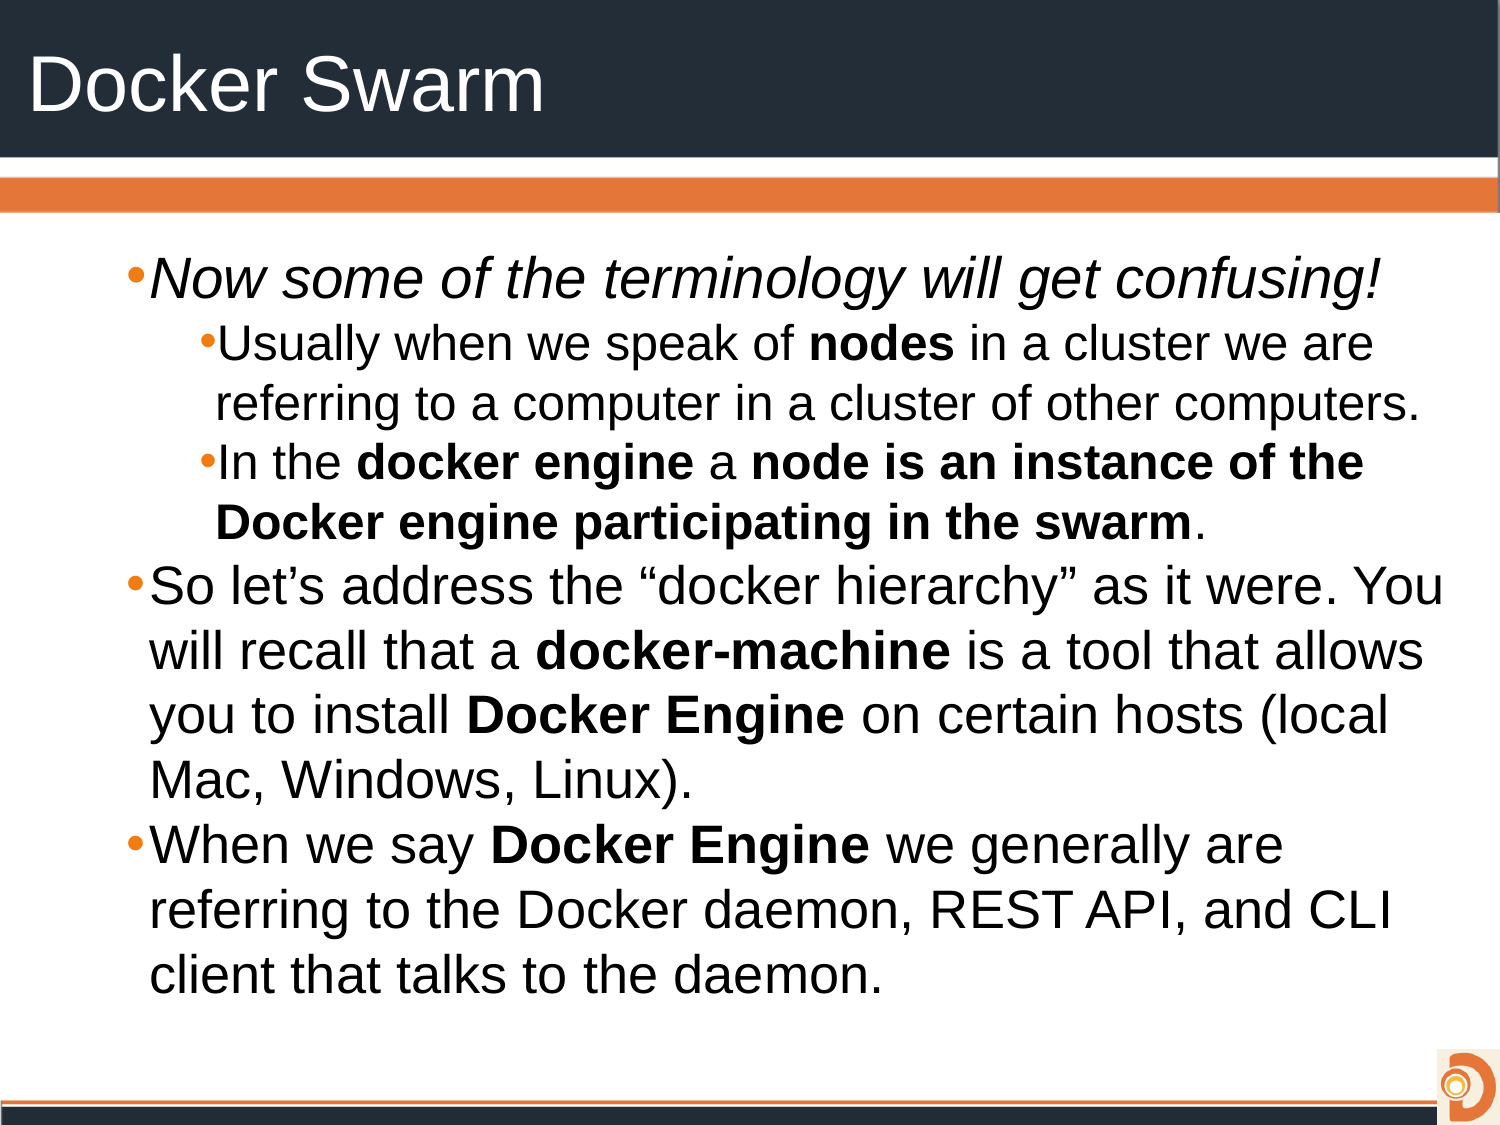

# Docker Swarm
Now some of the terminology will get confusing!
Usually when we speak of nodes in a cluster we are referring to a computer in a cluster of other computers.
In the docker engine a node is an instance of the Docker engine participating in the swarm.
So let’s address the “docker hierarchy” as it were. You will recall that a docker-machine is a tool that allows you to install Docker Engine on certain hosts (local Mac, Windows, Linux).
When we say Docker Engine we generally are referring to the Docker daemon, REST API, and CLI client that talks to the daemon.